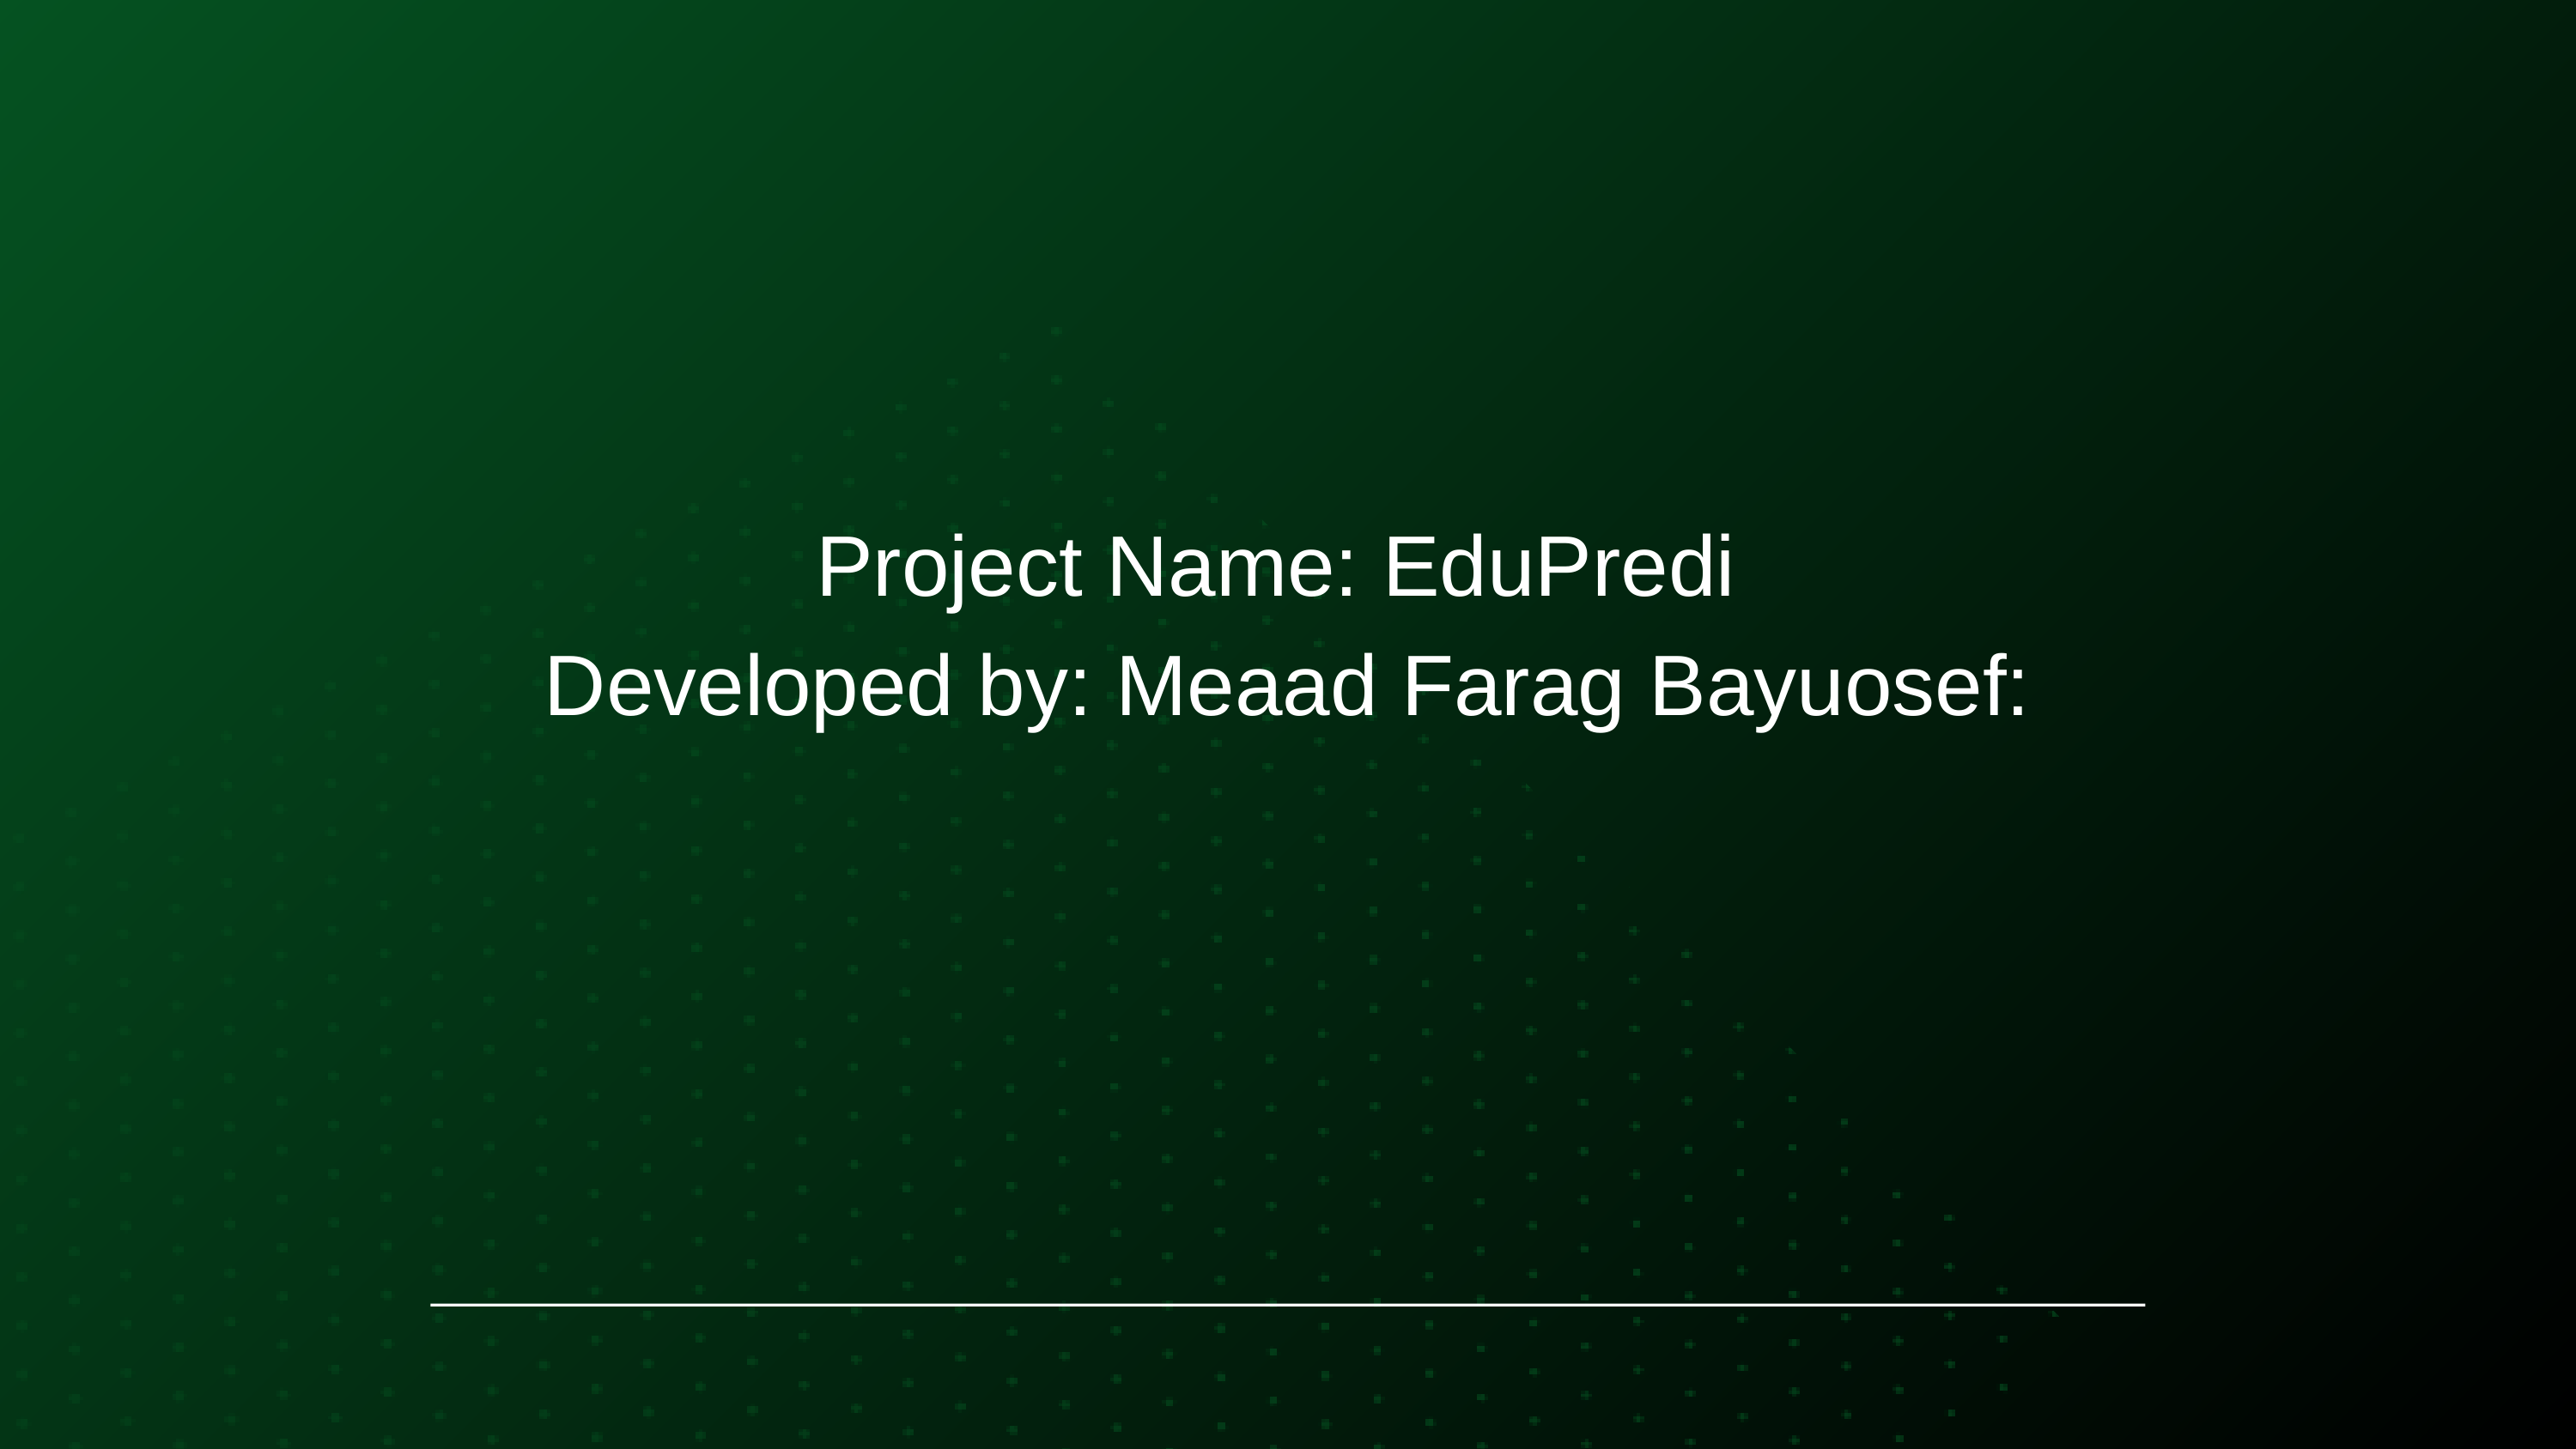

Project Name: EduPredi
Developed by: Meaad Farag Bayuosef: